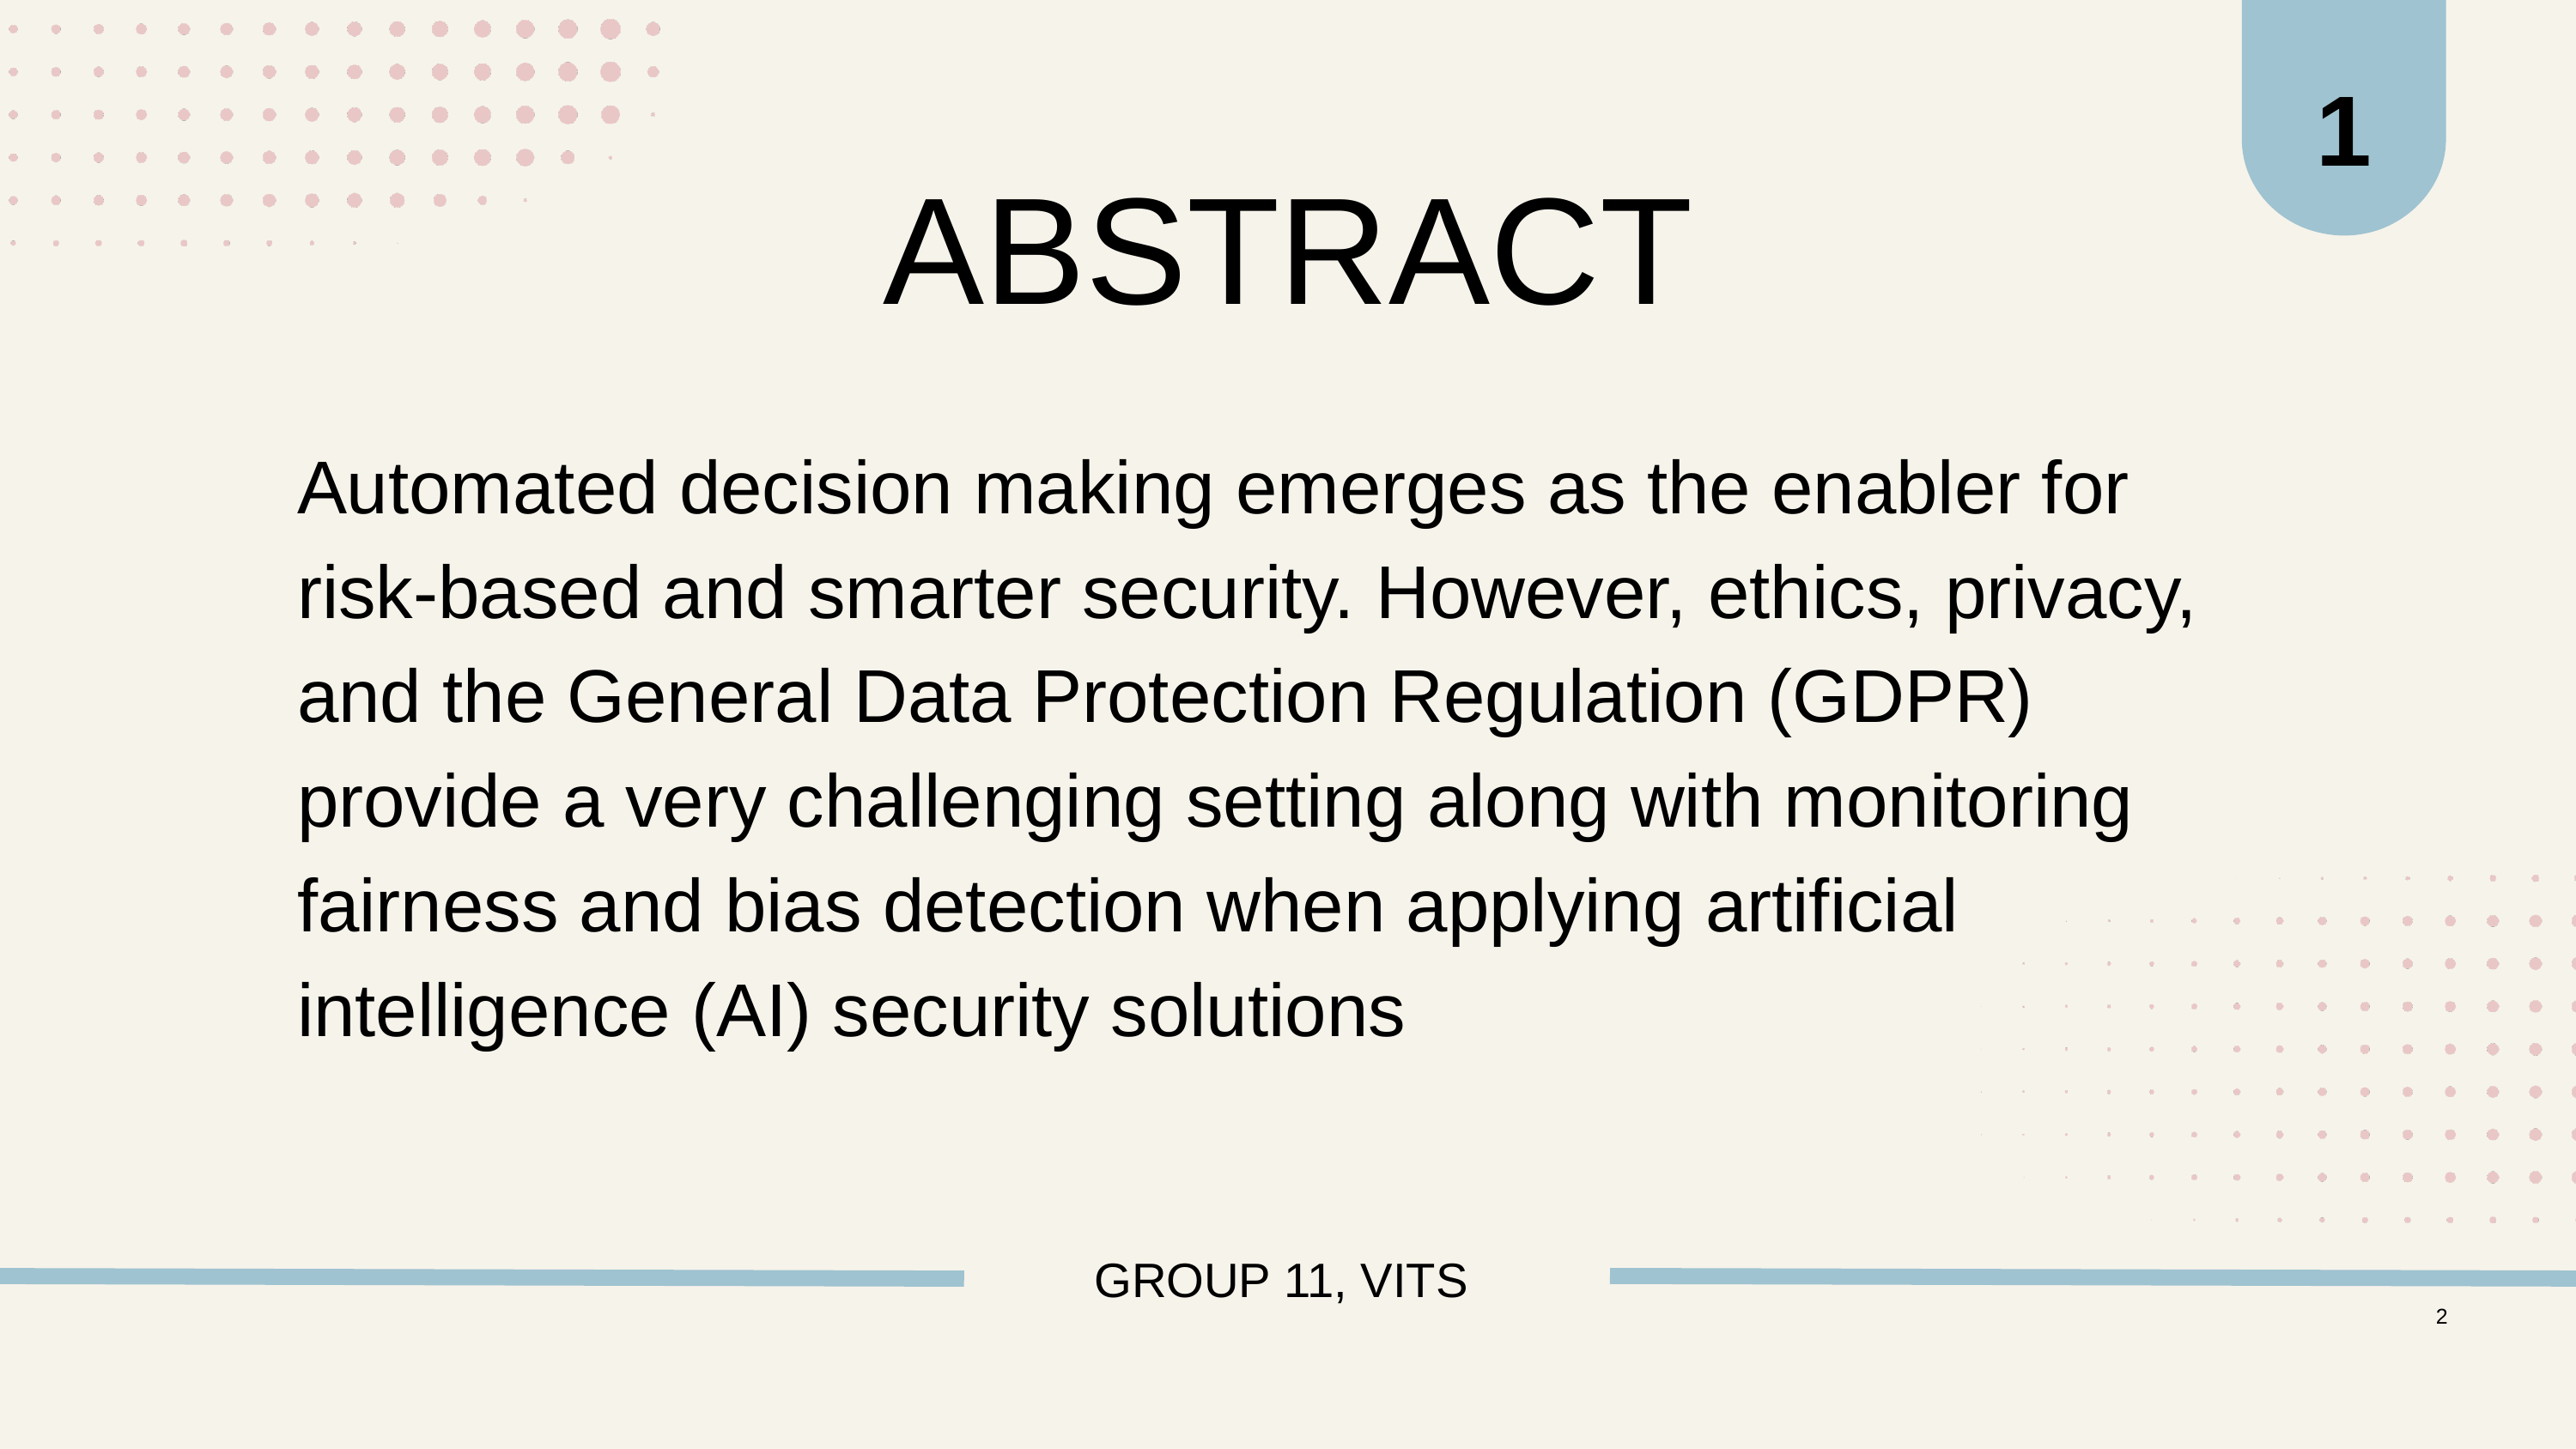

1

ABSTRACT
Automated decision making emerges as the enabler for risk-based and smarter security. However, ethics, privacy, and the General Data Protection Regulation (GDPR) provide a very challenging setting along with monitoring fairness and bias detection when applying artificial intelligence (AI) security solutions

GROUP 11, VITS

2